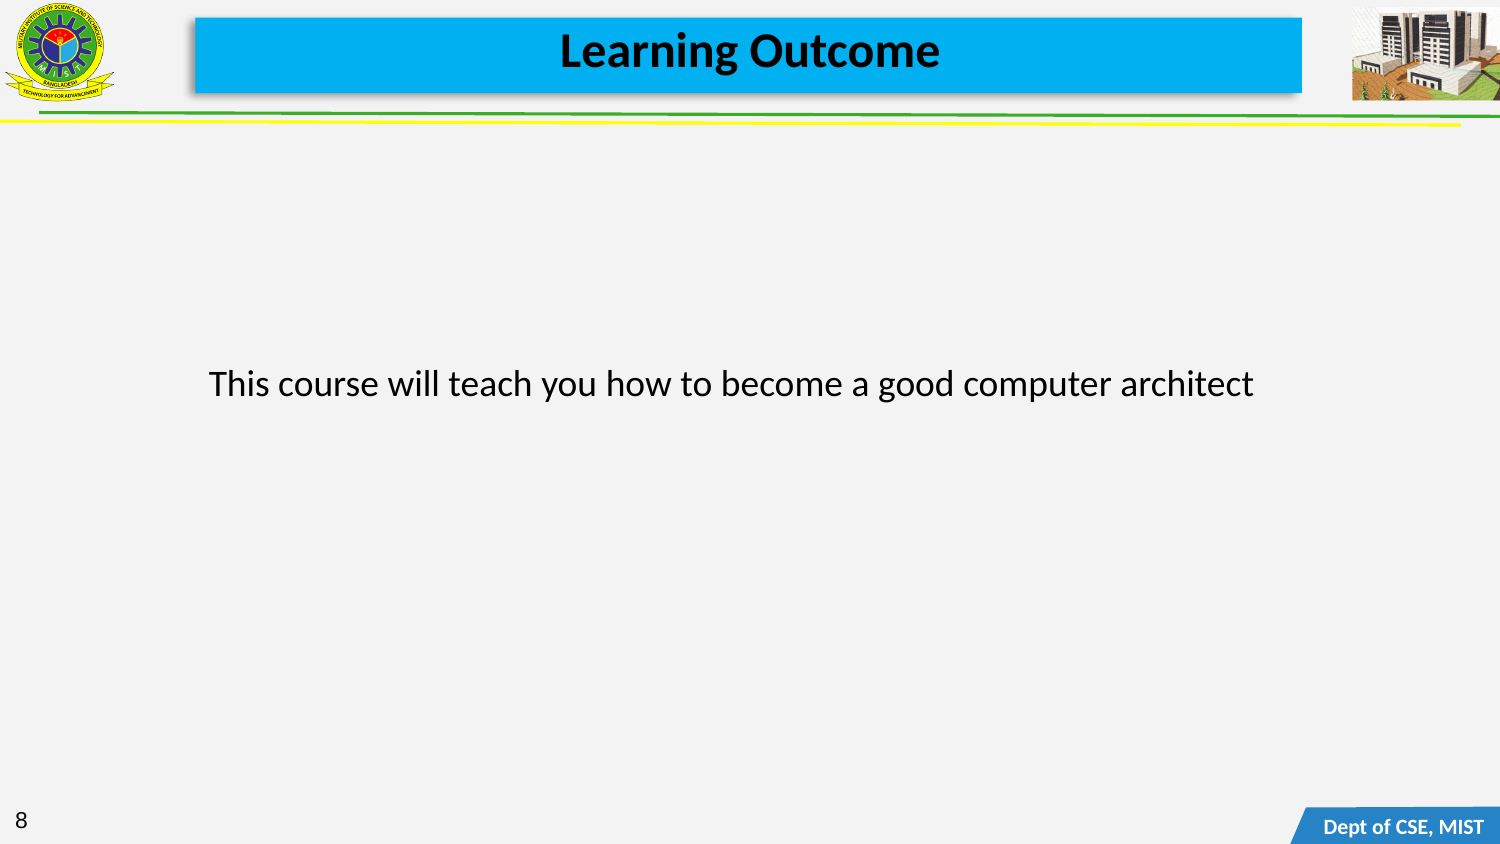

# Learning Outcome
This course will teach you how to become a good computer architect